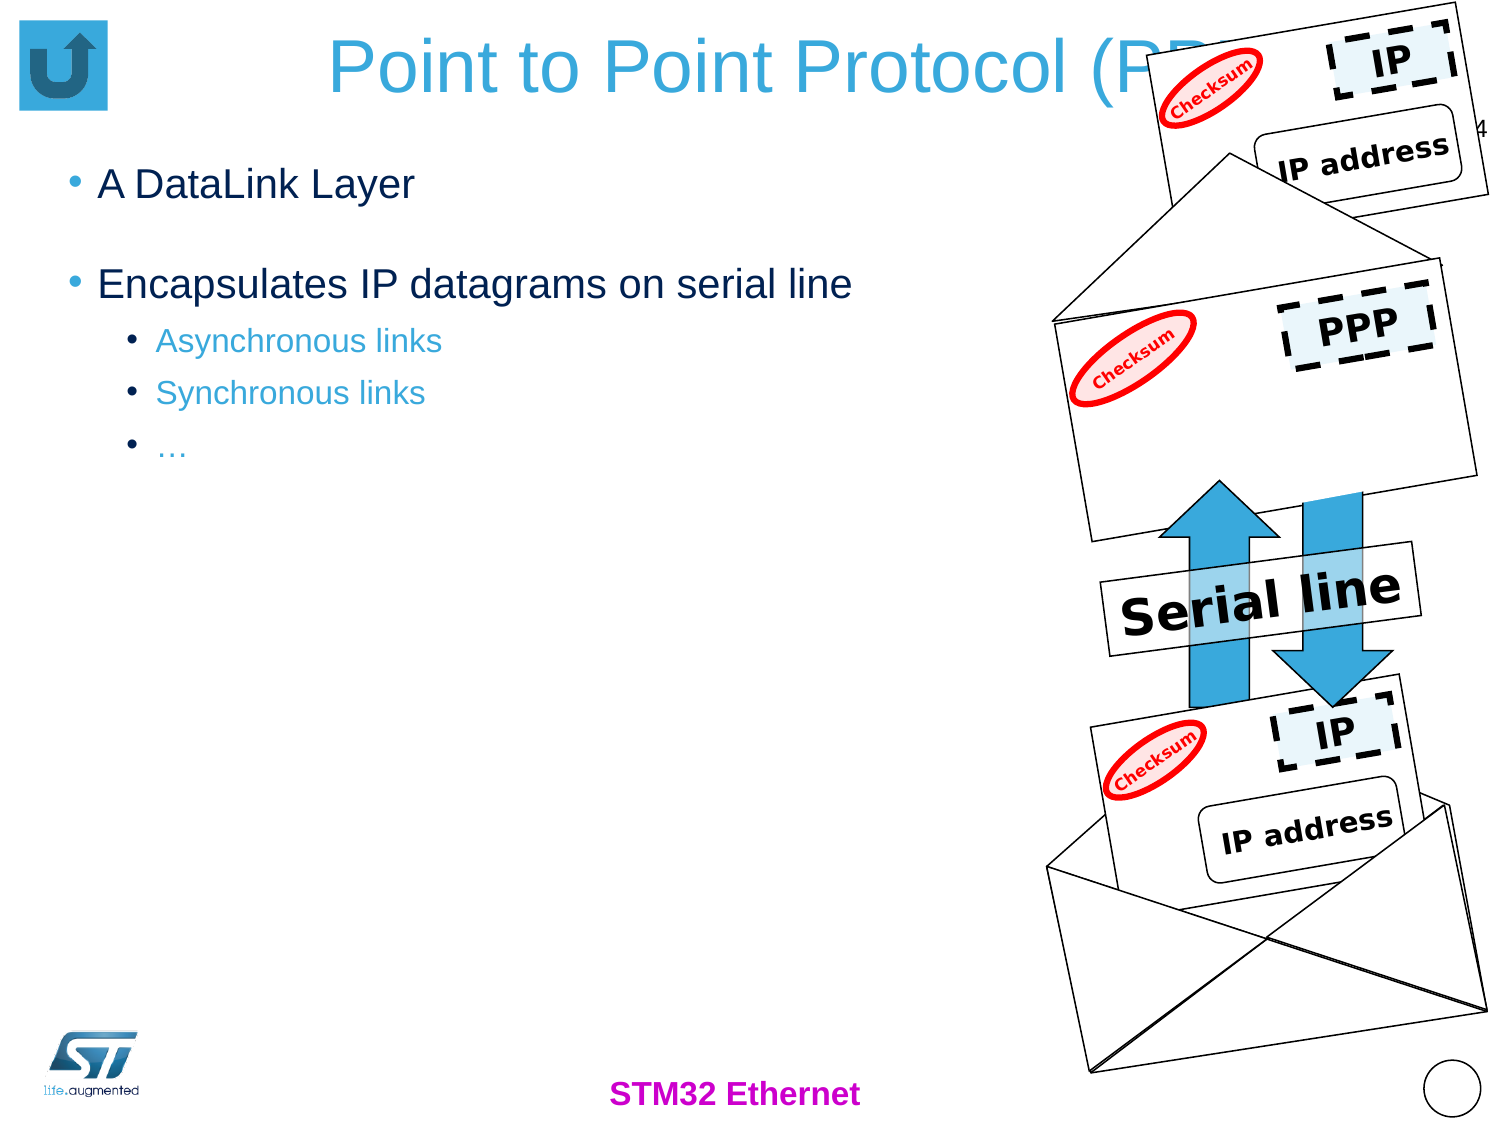

# Point to Point Protocol (PPP)

IP
Checksum
 IP address
154
A DataLink Layer
Encapsulates IP datagrams on serial line
Asynchronous links
Synchronous links
…

PPP
Checksum

Serial line

IP
Checksum
 IP address